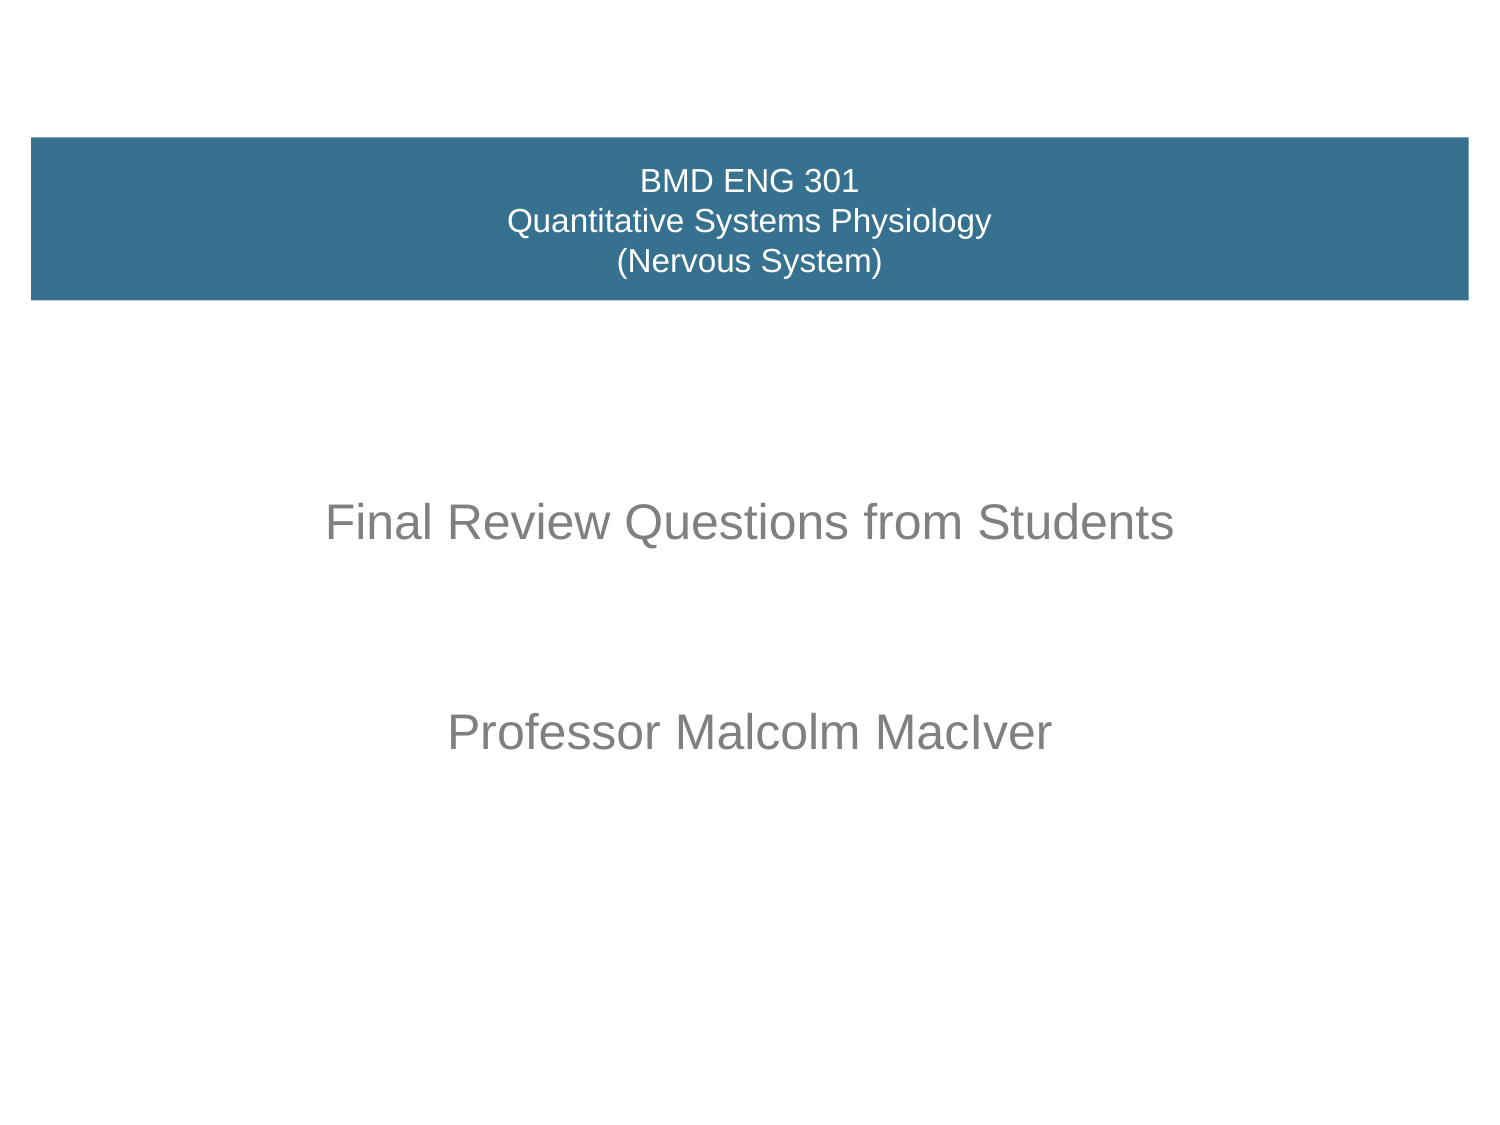

# BMD ENG 301 Quantitative Systems Physiology (Nervous System)

Final Review Questions from Students

Professor Malcolm MacIver